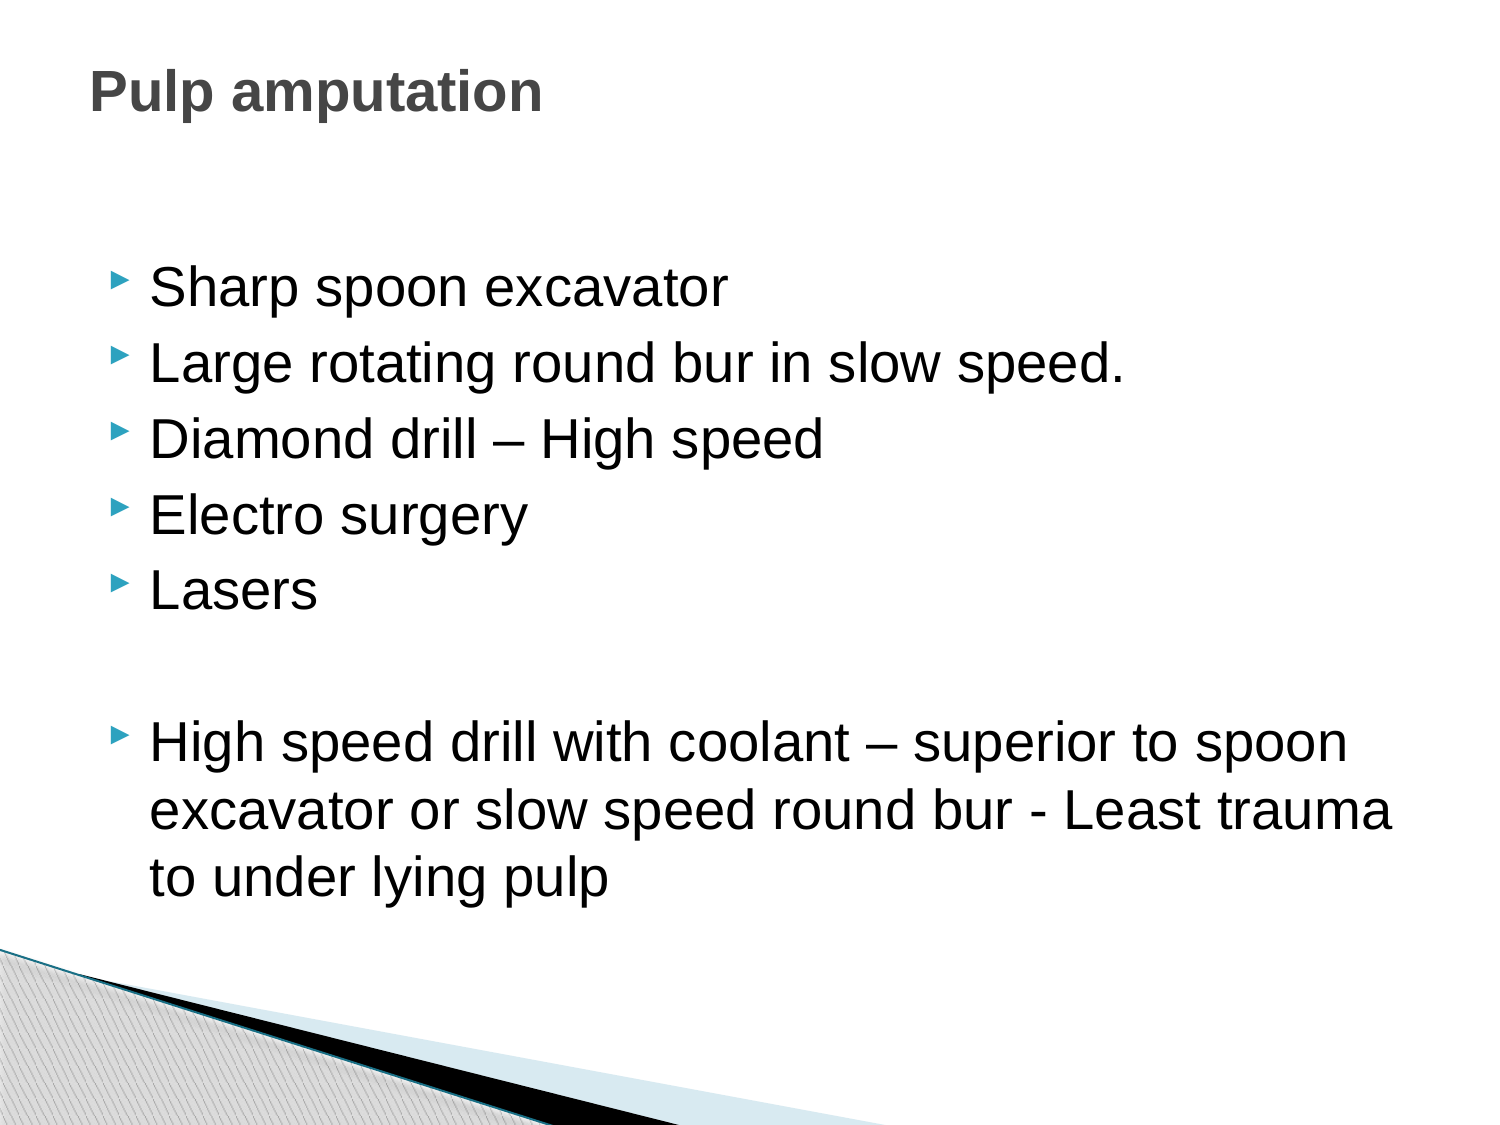

# Pulp amputation
Sharp spoon excavator
Large rotating round bur in slow speed.
Diamond drill – High speed
Electro surgery
Lasers

High speed drill with coolant – superior to spoon excavator or slow speed round bur - Least trauma to under lying pulp